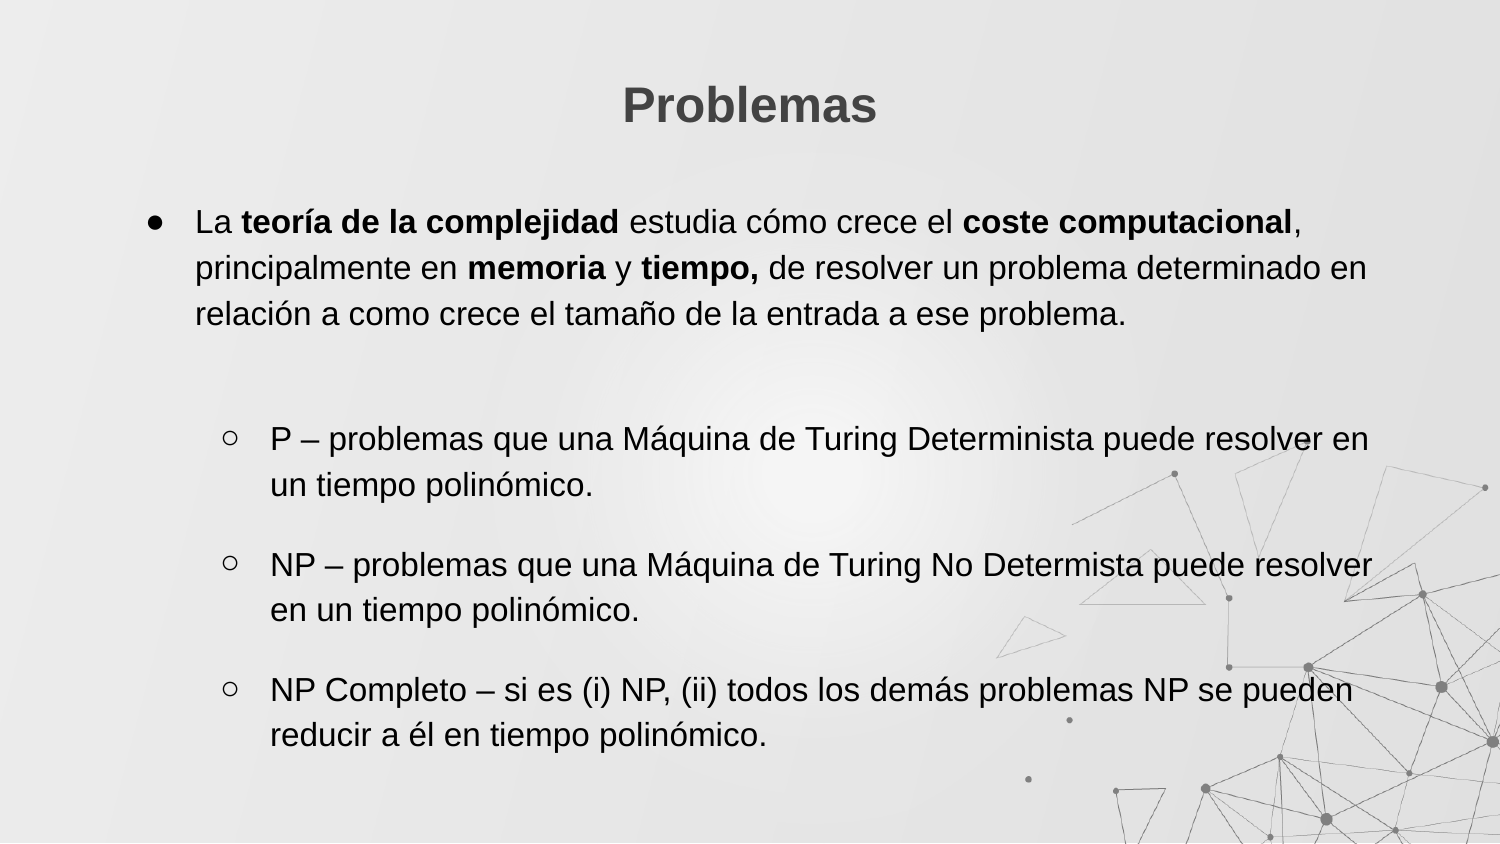

# Problemas
La teoría de la complejidad estudia cómo crece el coste computacional, principalmente en memoria y tiempo, de resolver un problema determinado en relación a como crece el tamaño de la entrada a ese problema.

P – problemas que una Máquina de Turing Determinista puede resolver en un tiempo polinómico.
NP – problemas que una Máquina de Turing No Determista puede resolver en un tiempo polinómico.
NP Completo – si es (i) NP, (ii) todos los demás problemas NP se pueden reducir a él en tiempo polinómico.